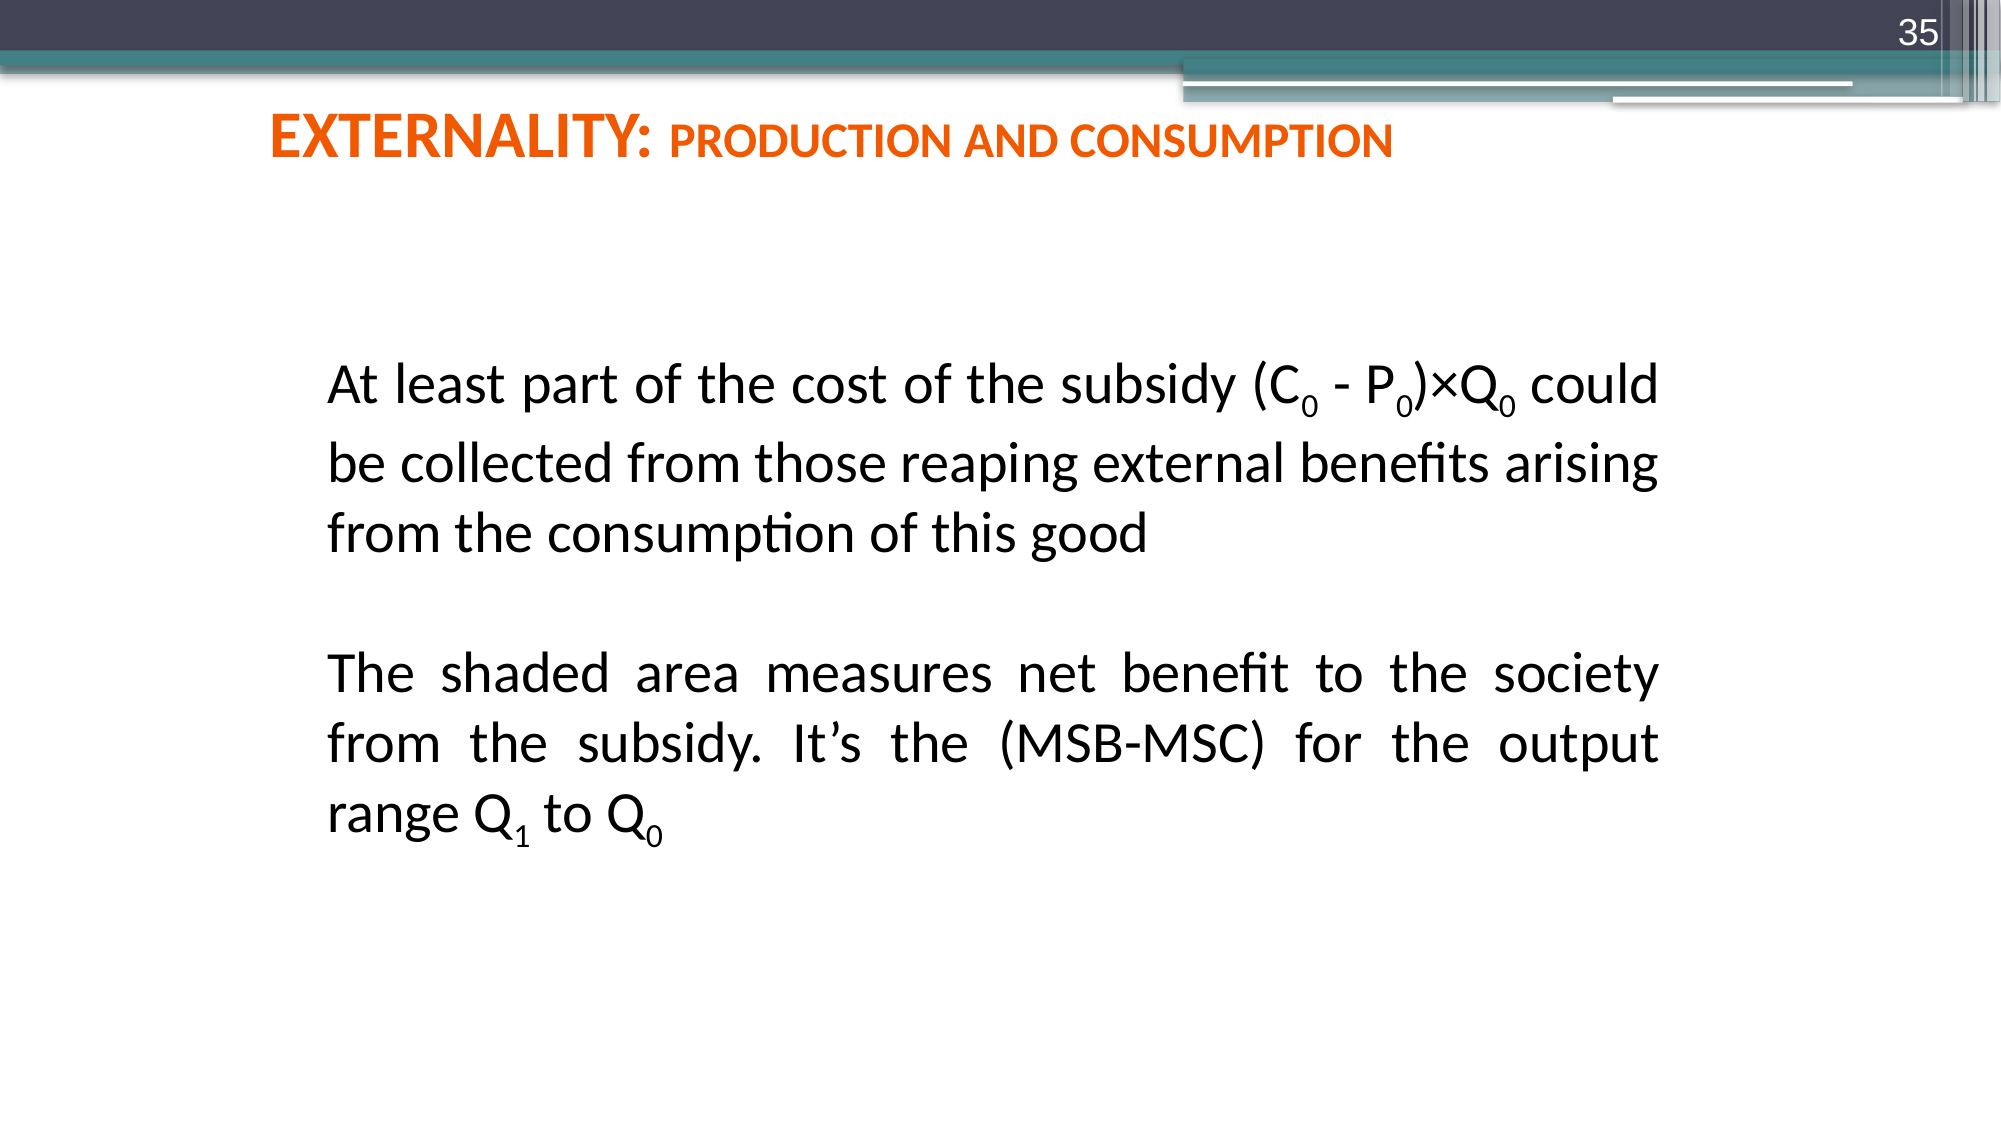

35
externality: Production and Consumption
At least part of the cost of the subsidy (C0 - P0)×Q0 could be collected from those reaping external benefits arising from the consumption of this good

The shaded area measures net benefit to the society from the subsidy. It’s the (MSB-MSC) for the output range Q1 to Q0